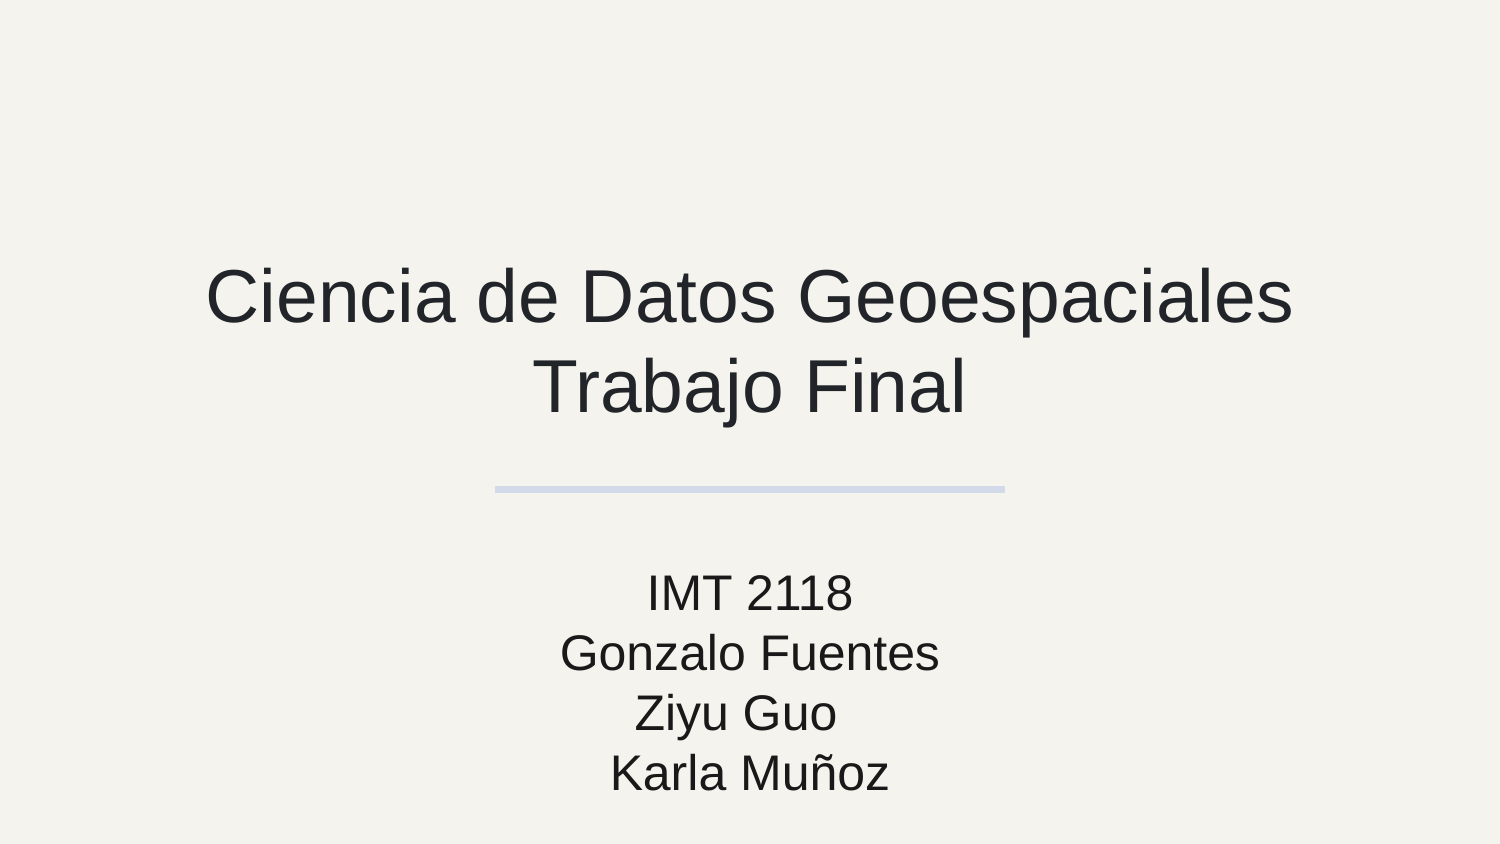

# Ciencia de Datos Geoespaciales Trabajo Final
IMT 2118
Gonzalo Fuentes
Ziyu Guo
Karla Muñoz